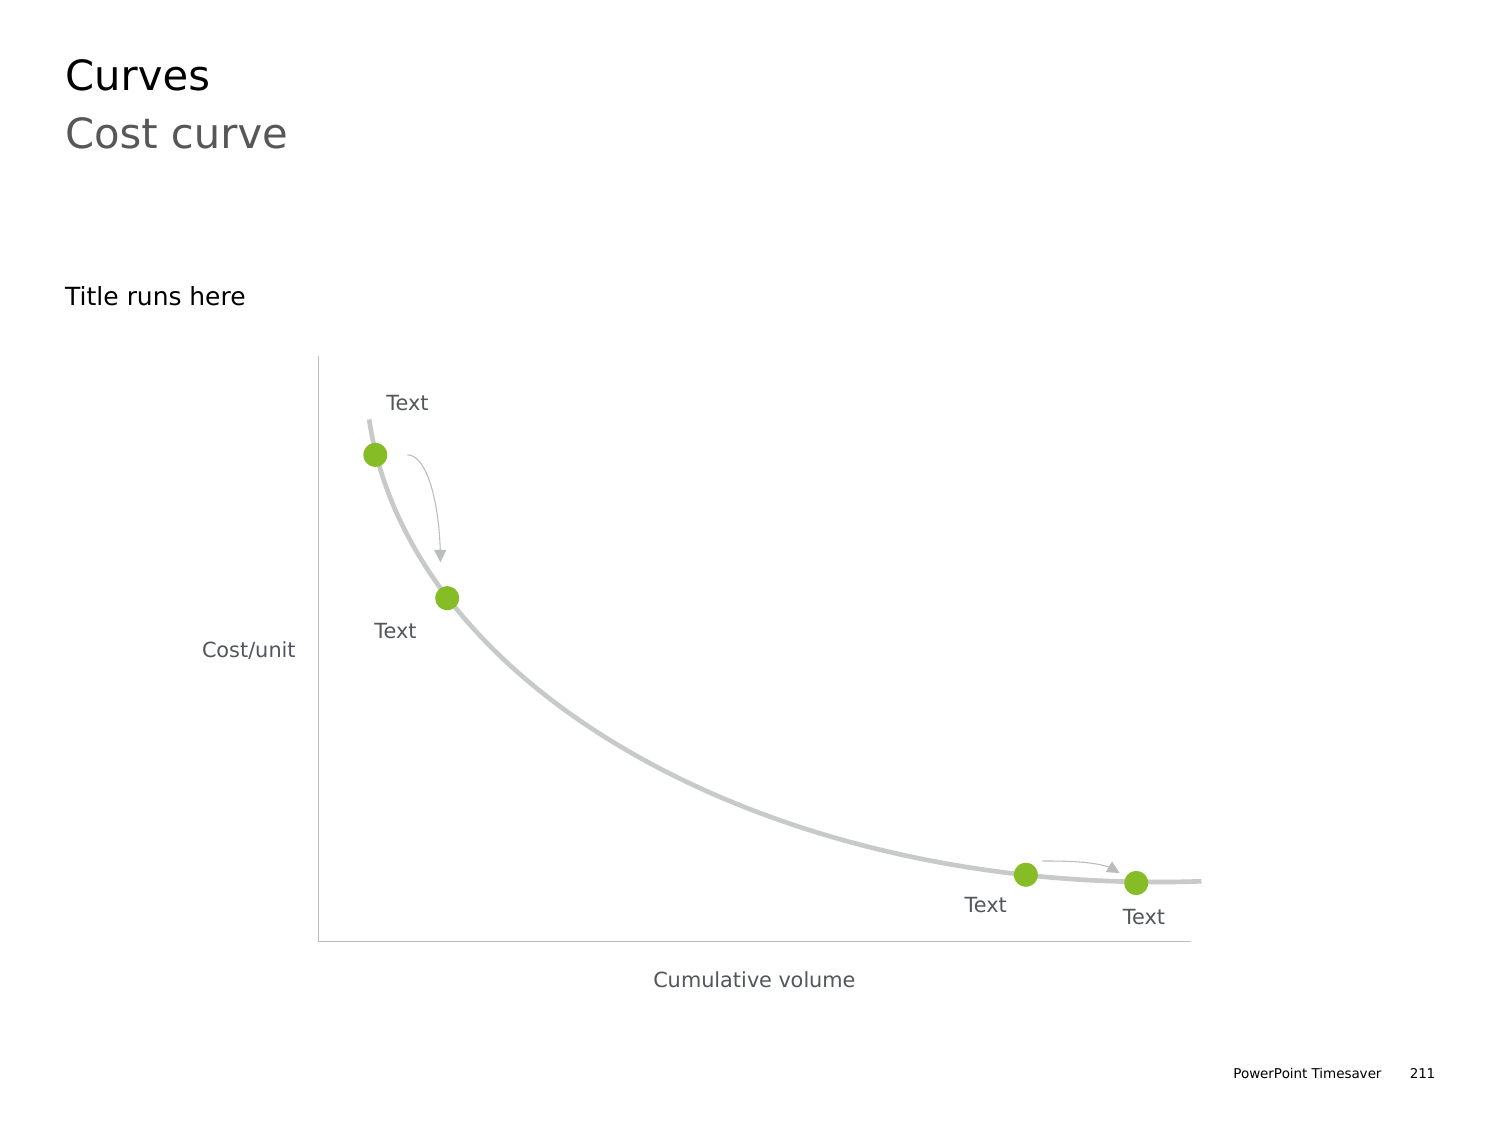

# Curves
Cost curve
Title runs here

Text

Text
Cost/unit

Text
Text
Cumulative volume